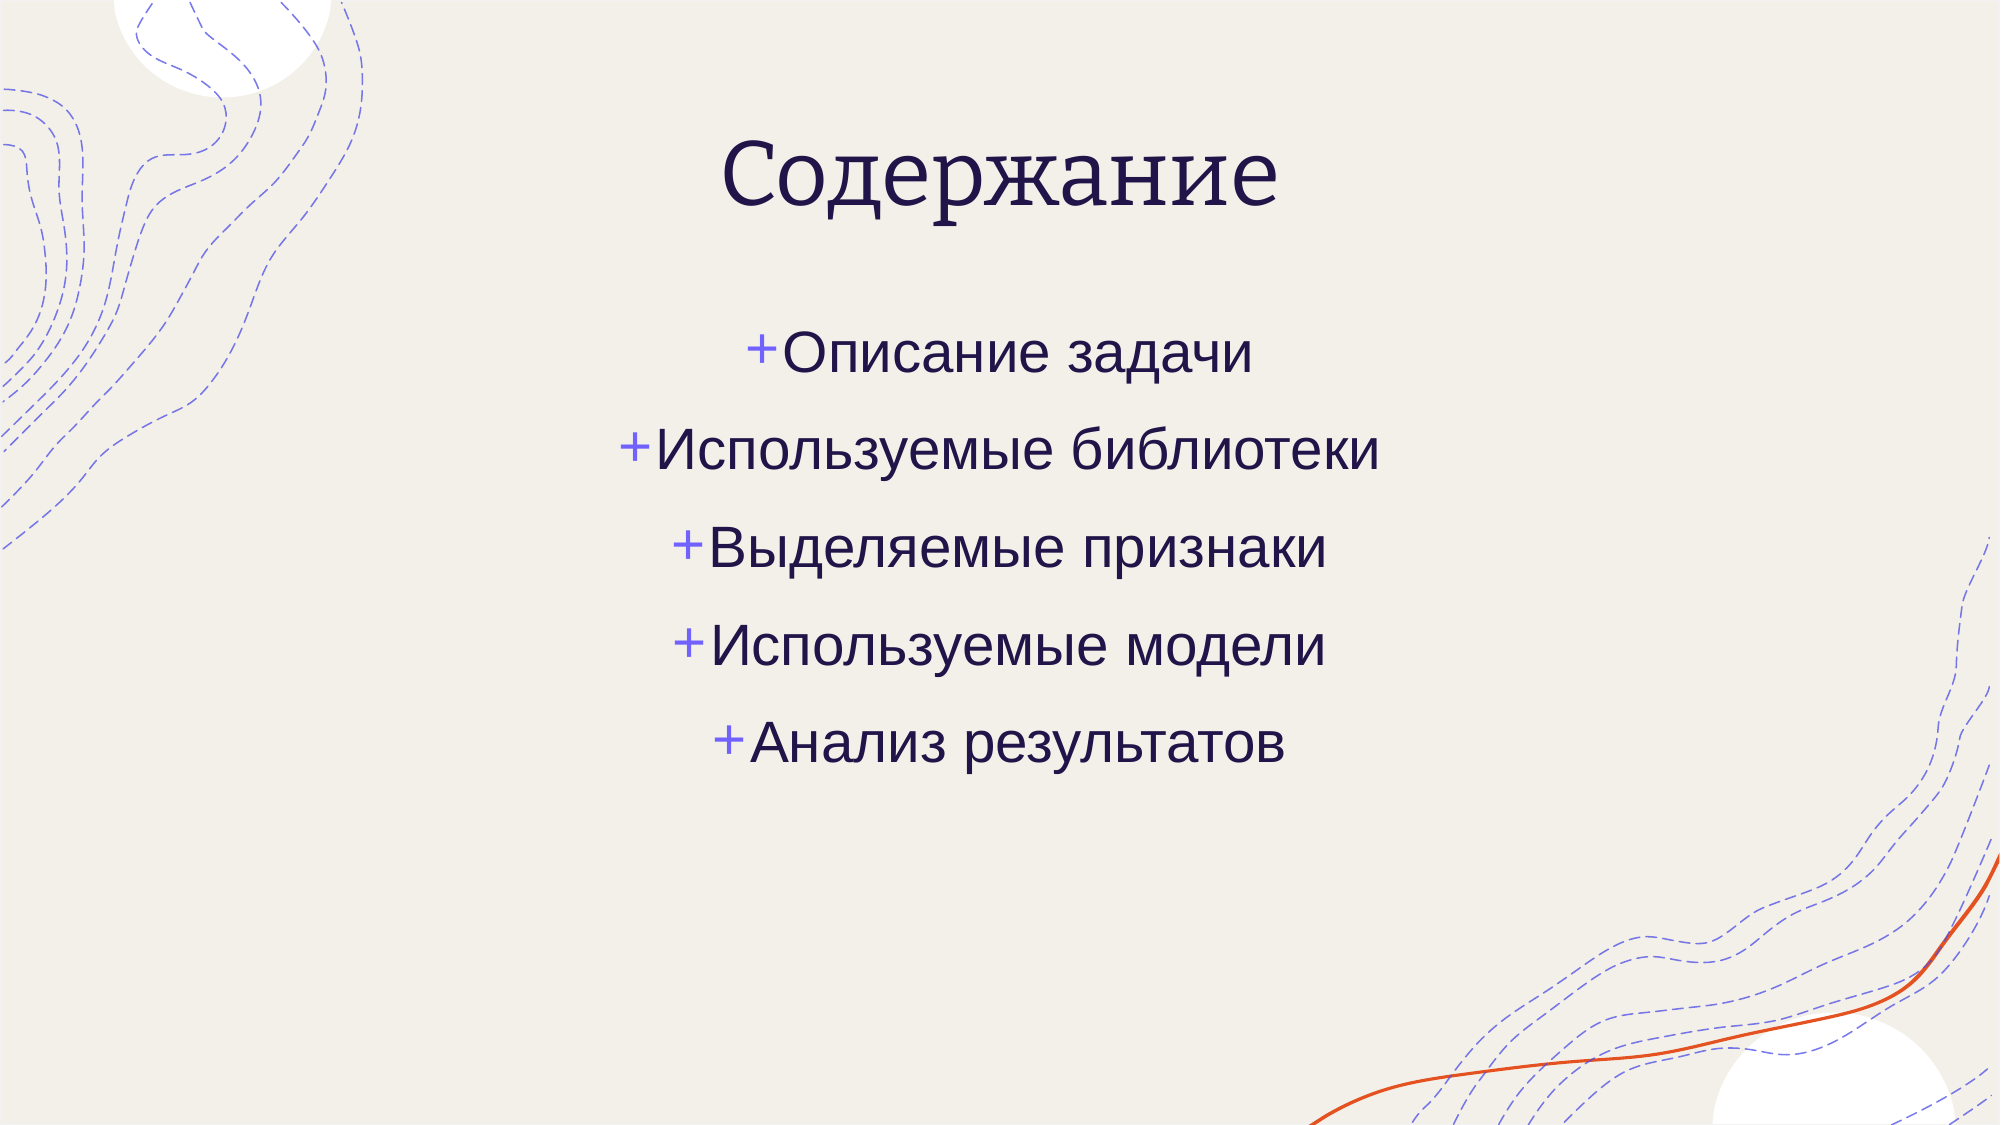

# Содержание
Описание задачи
Используемые библиотеки
Выделяемые признаки
Используемые модели
Анализ результатов